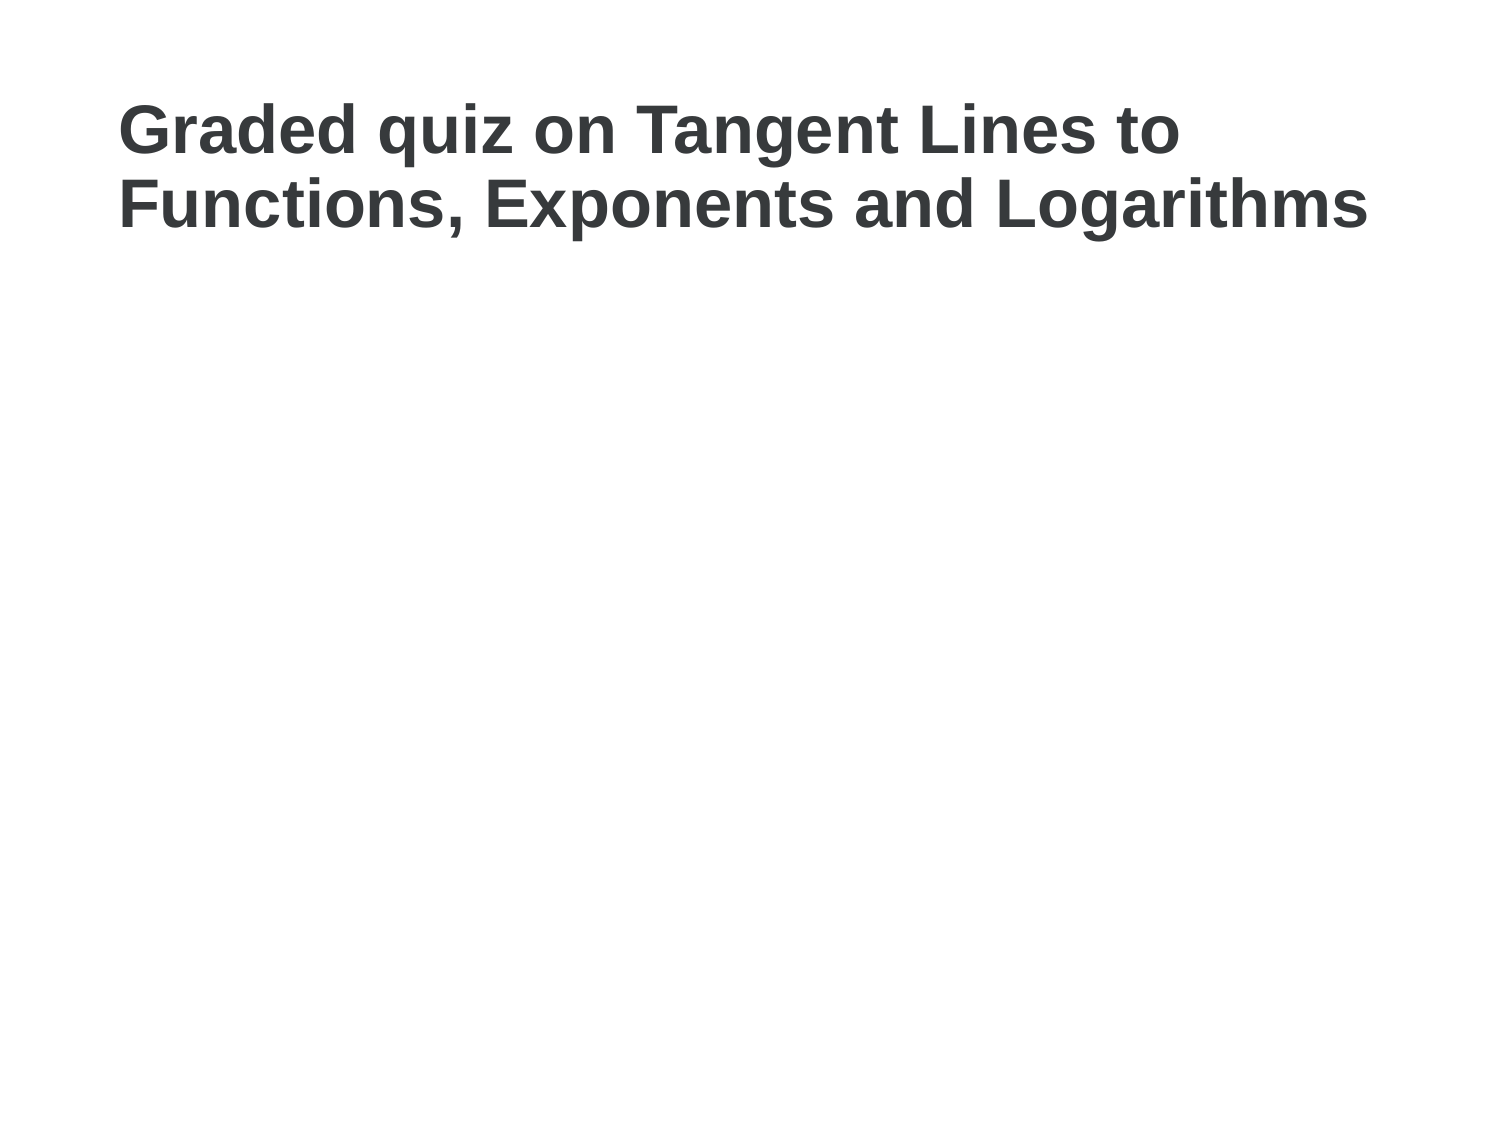

# Graded quiz on Tangent Lines to Functions, Exponents and Logarithms